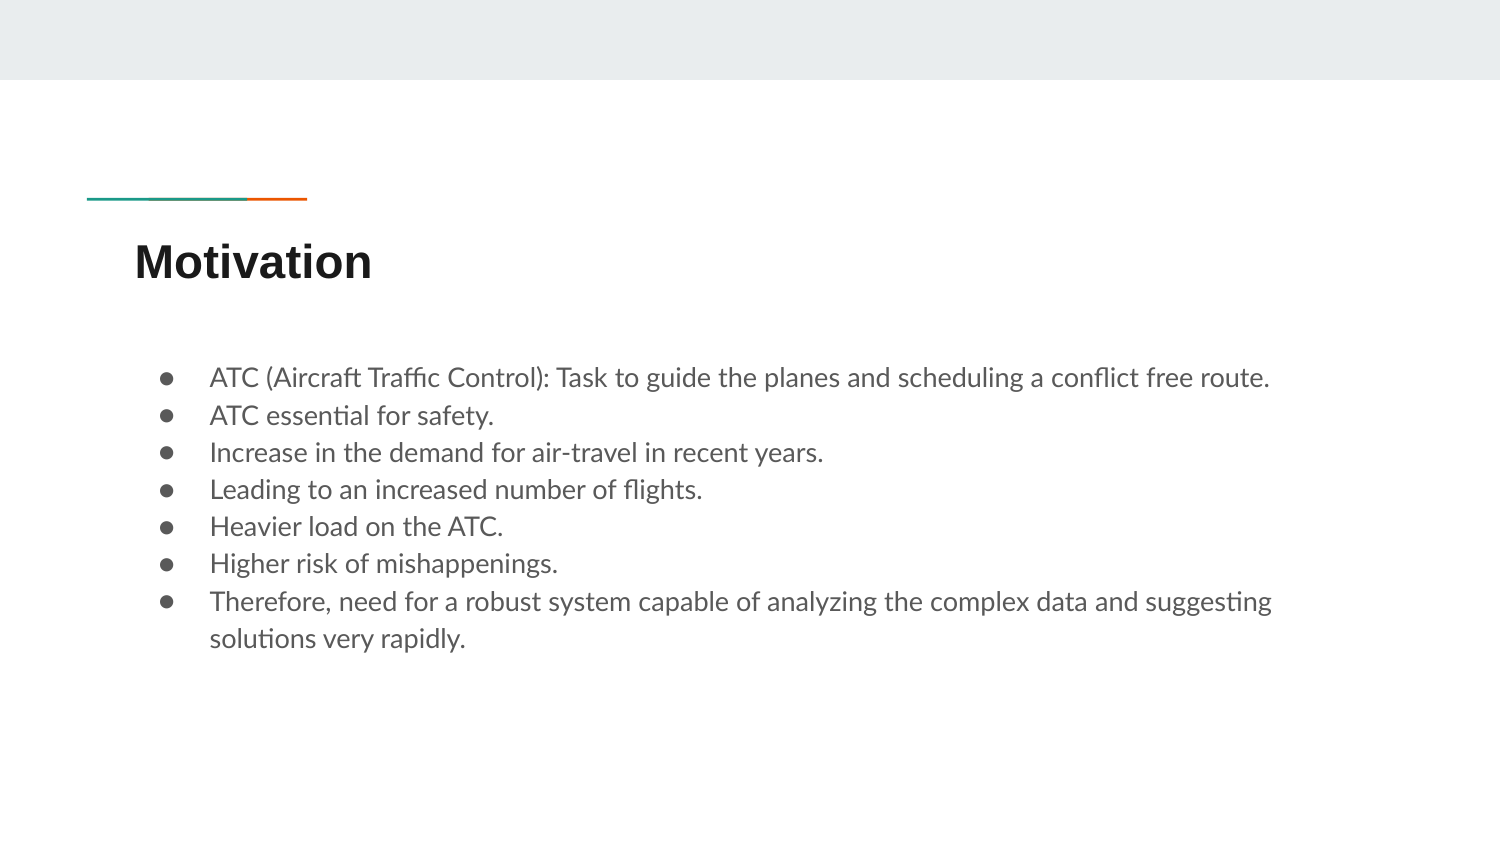

# Motivation
ATC (Aircraft Traffic Control): Task to guide the planes and scheduling a conflict free route.
ATC essential for safety.
Increase in the demand for air-travel in recent years.
Leading to an increased number of flights.
Heavier load on the ATC.
Higher risk of mishappenings.
Therefore, need for a robust system capable of analyzing the complex data and suggesting solutions very rapidly.